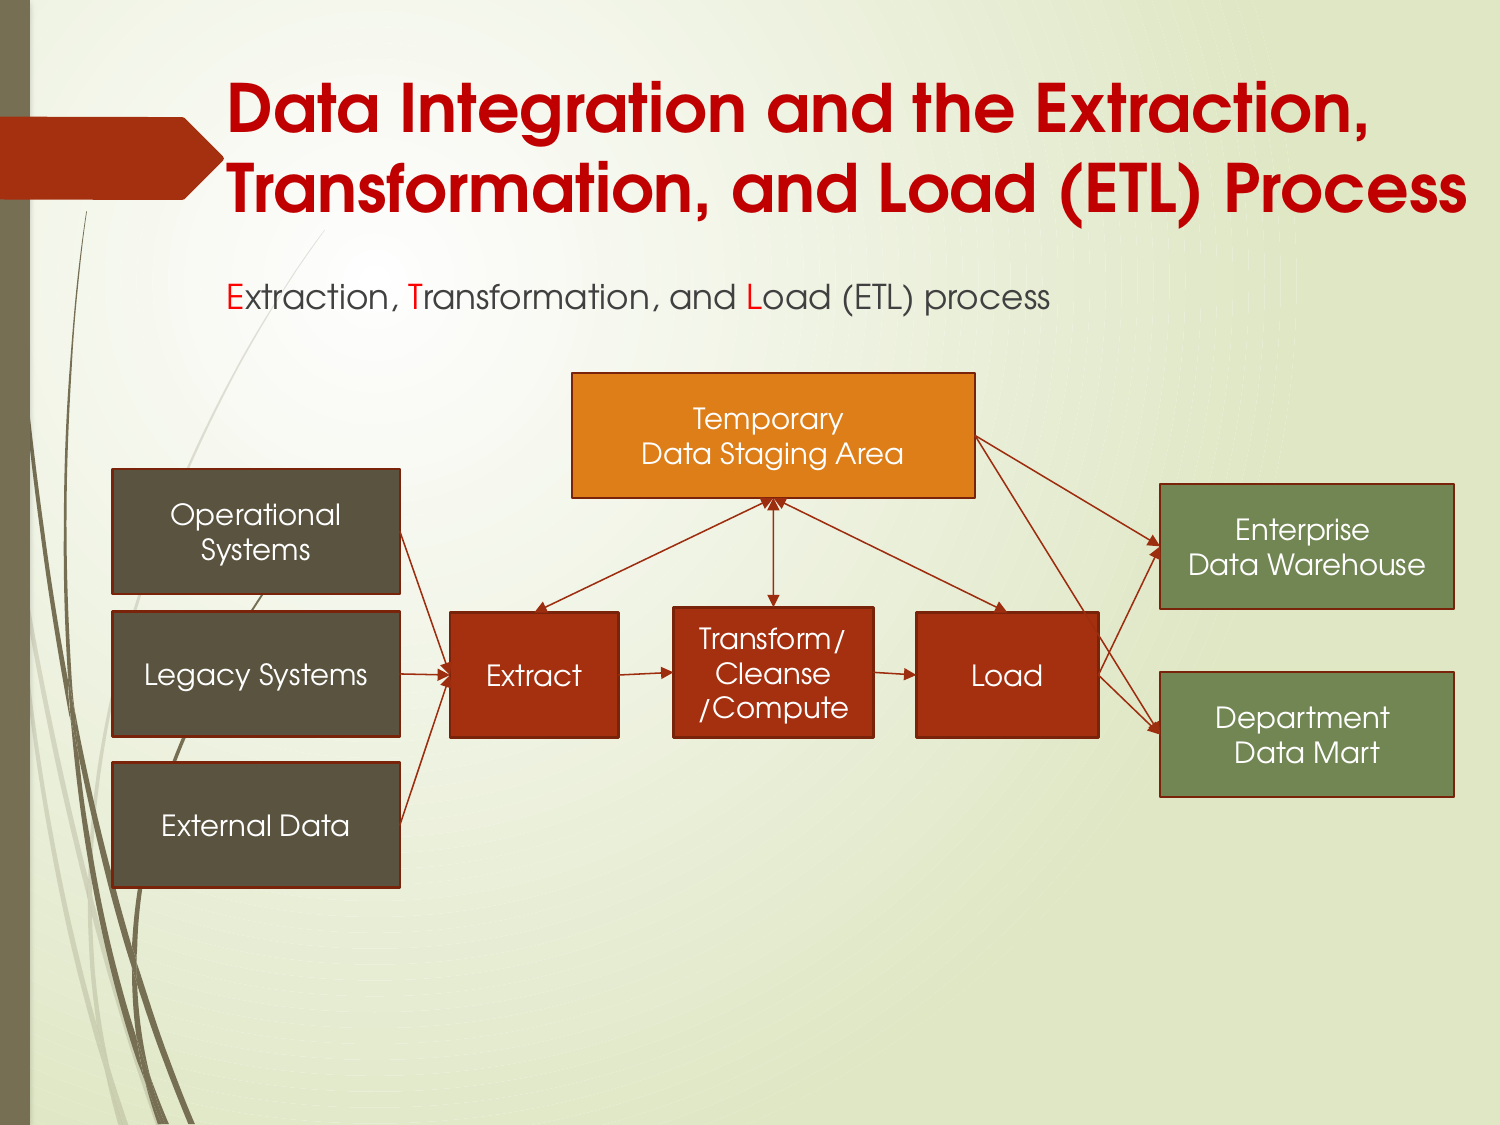

# Data Integration and the Extraction, Transformation, and Load (ETL) Process
Extraction, Transformation, and Load (ETL) process

Temporary
Data Staging Area
Operational Systems
Enterprise
Data Warehouse
Transform/Cleanse /Compute
Legacy Systems
Extract
Load
Department
Data Mart
External Data